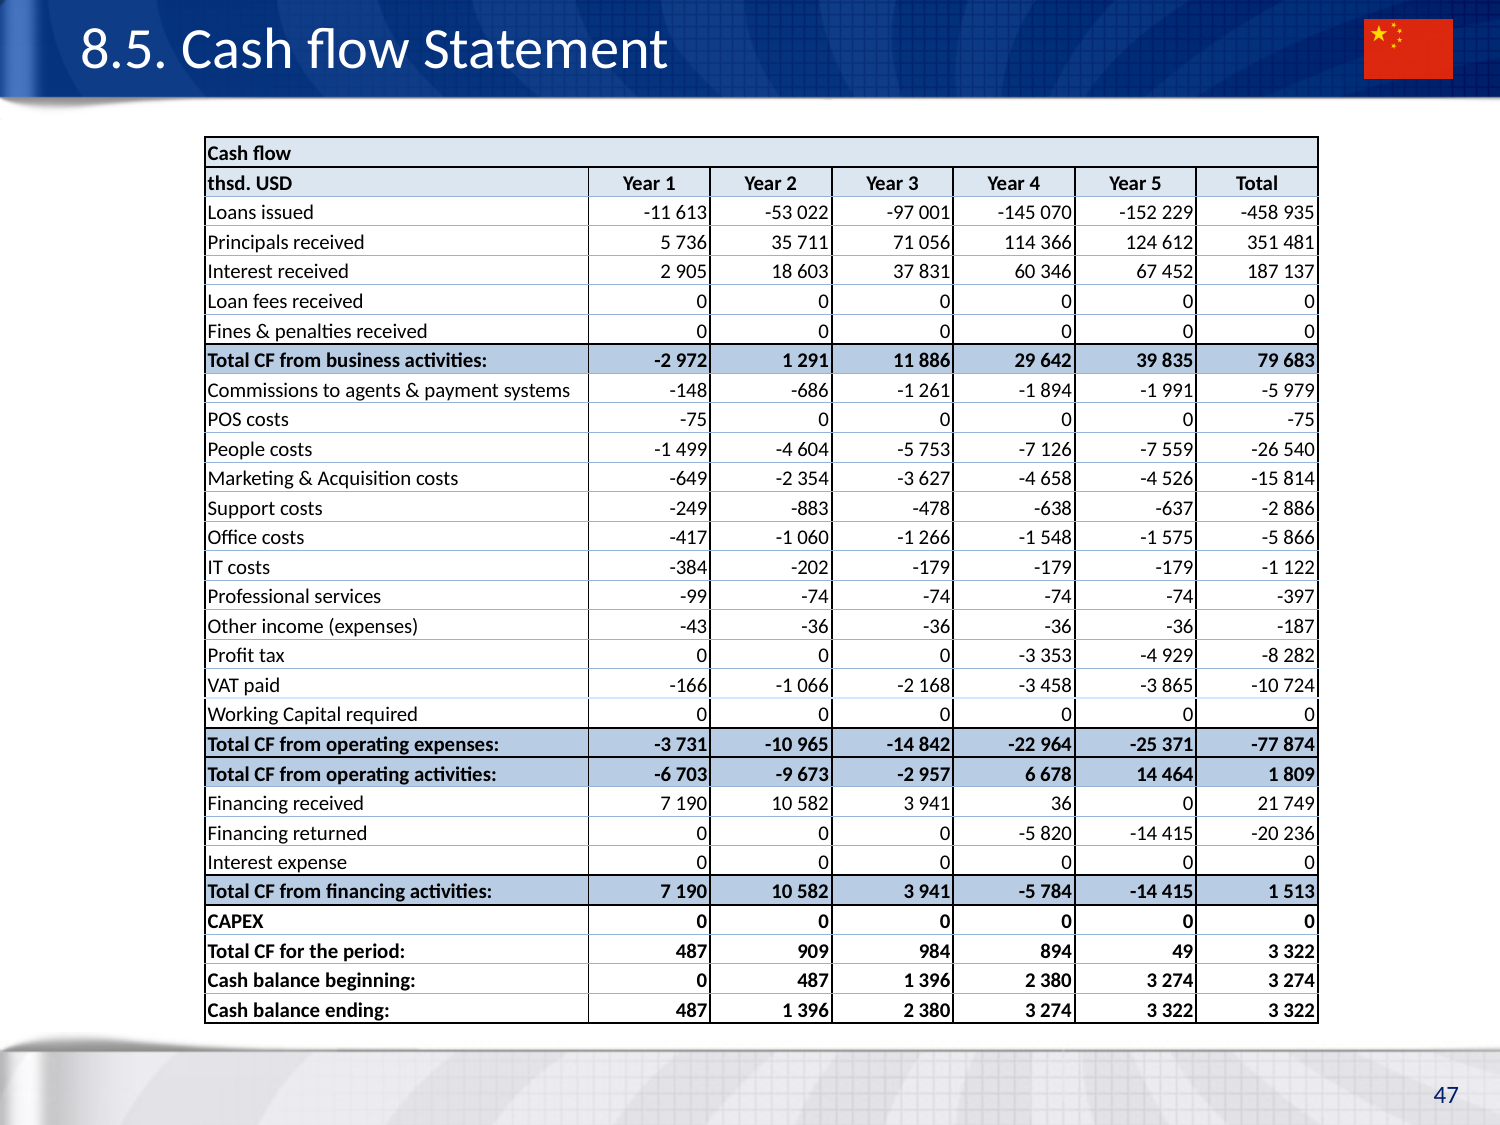

# 8.5. Cash flow Statement
| Cash flow |  |  |  |  |  |  |
| --- | --- | --- | --- | --- | --- | --- |
| thsd. USD | Year 1 | Year 2 | Year 3 | Year 4 | Year 5 | Total |
| Loans issued | -11 613 | -53 022 | -97 001 | -145 070 | -152 229 | -458 935 |
| Principals received | 5 736 | 35 711 | 71 056 | 114 366 | 124 612 | 351 481 |
| Interest received | 2 905 | 18 603 | 37 831 | 60 346 | 67 452 | 187 137 |
| Loan fees received | 0 | 0 | 0 | 0 | 0 | 0 |
| Fines & penalties received | 0 | 0 | 0 | 0 | 0 | 0 |
| Total CF from business activities: | -2 972 | 1 291 | 11 886 | 29 642 | 39 835 | 79 683 |
| Commissions to agents & payment systems | -148 | -686 | -1 261 | -1 894 | -1 991 | -5 979 |
| POS costs | -75 | 0 | 0 | 0 | 0 | -75 |
| People costs | -1 499 | -4 604 | -5 753 | -7 126 | -7 559 | -26 540 |
| Marketing & Acquisition costs | -649 | -2 354 | -3 627 | -4 658 | -4 526 | -15 814 |
| Support costs | -249 | -883 | -478 | -638 | -637 | -2 886 |
| Office costs | -417 | -1 060 | -1 266 | -1 548 | -1 575 | -5 866 |
| IT costs | -384 | -202 | -179 | -179 | -179 | -1 122 |
| Professional services | -99 | -74 | -74 | -74 | -74 | -397 |
| Other income (expenses) | -43 | -36 | -36 | -36 | -36 | -187 |
| Profit tax | 0 | 0 | 0 | -3 353 | -4 929 | -8 282 |
| VAT paid | -166 | -1 066 | -2 168 | -3 458 | -3 865 | -10 724 |
| Working Capital required | 0 | 0 | 0 | 0 | 0 | 0 |
| Total CF from operating expenses: | -3 731 | -10 965 | -14 842 | -22 964 | -25 371 | -77 874 |
| Total CF from operating activities: | -6 703 | -9 673 | -2 957 | 6 678 | 14 464 | 1 809 |
| Financing received | 7 190 | 10 582 | 3 941 | 36 | 0 | 21 749 |
| Financing returned | 0 | 0 | 0 | -5 820 | -14 415 | -20 236 |
| Interest expense | 0 | 0 | 0 | 0 | 0 | 0 |
| Total CF from financing activities: | 7 190 | 10 582 | 3 941 | -5 784 | -14 415 | 1 513 |
| CAPEX | 0 | 0 | 0 | 0 | 0 | 0 |
| Total CF for the period: | 487 | 909 | 984 | 894 | 49 | 3 322 |
| Cash balance beginning: | 0 | 487 | 1 396 | 2 380 | 3 274 | 3 274 |
| Cash balance ending: | 487 | 1 396 | 2 380 | 3 274 | 3 322 | 3 322 |
47